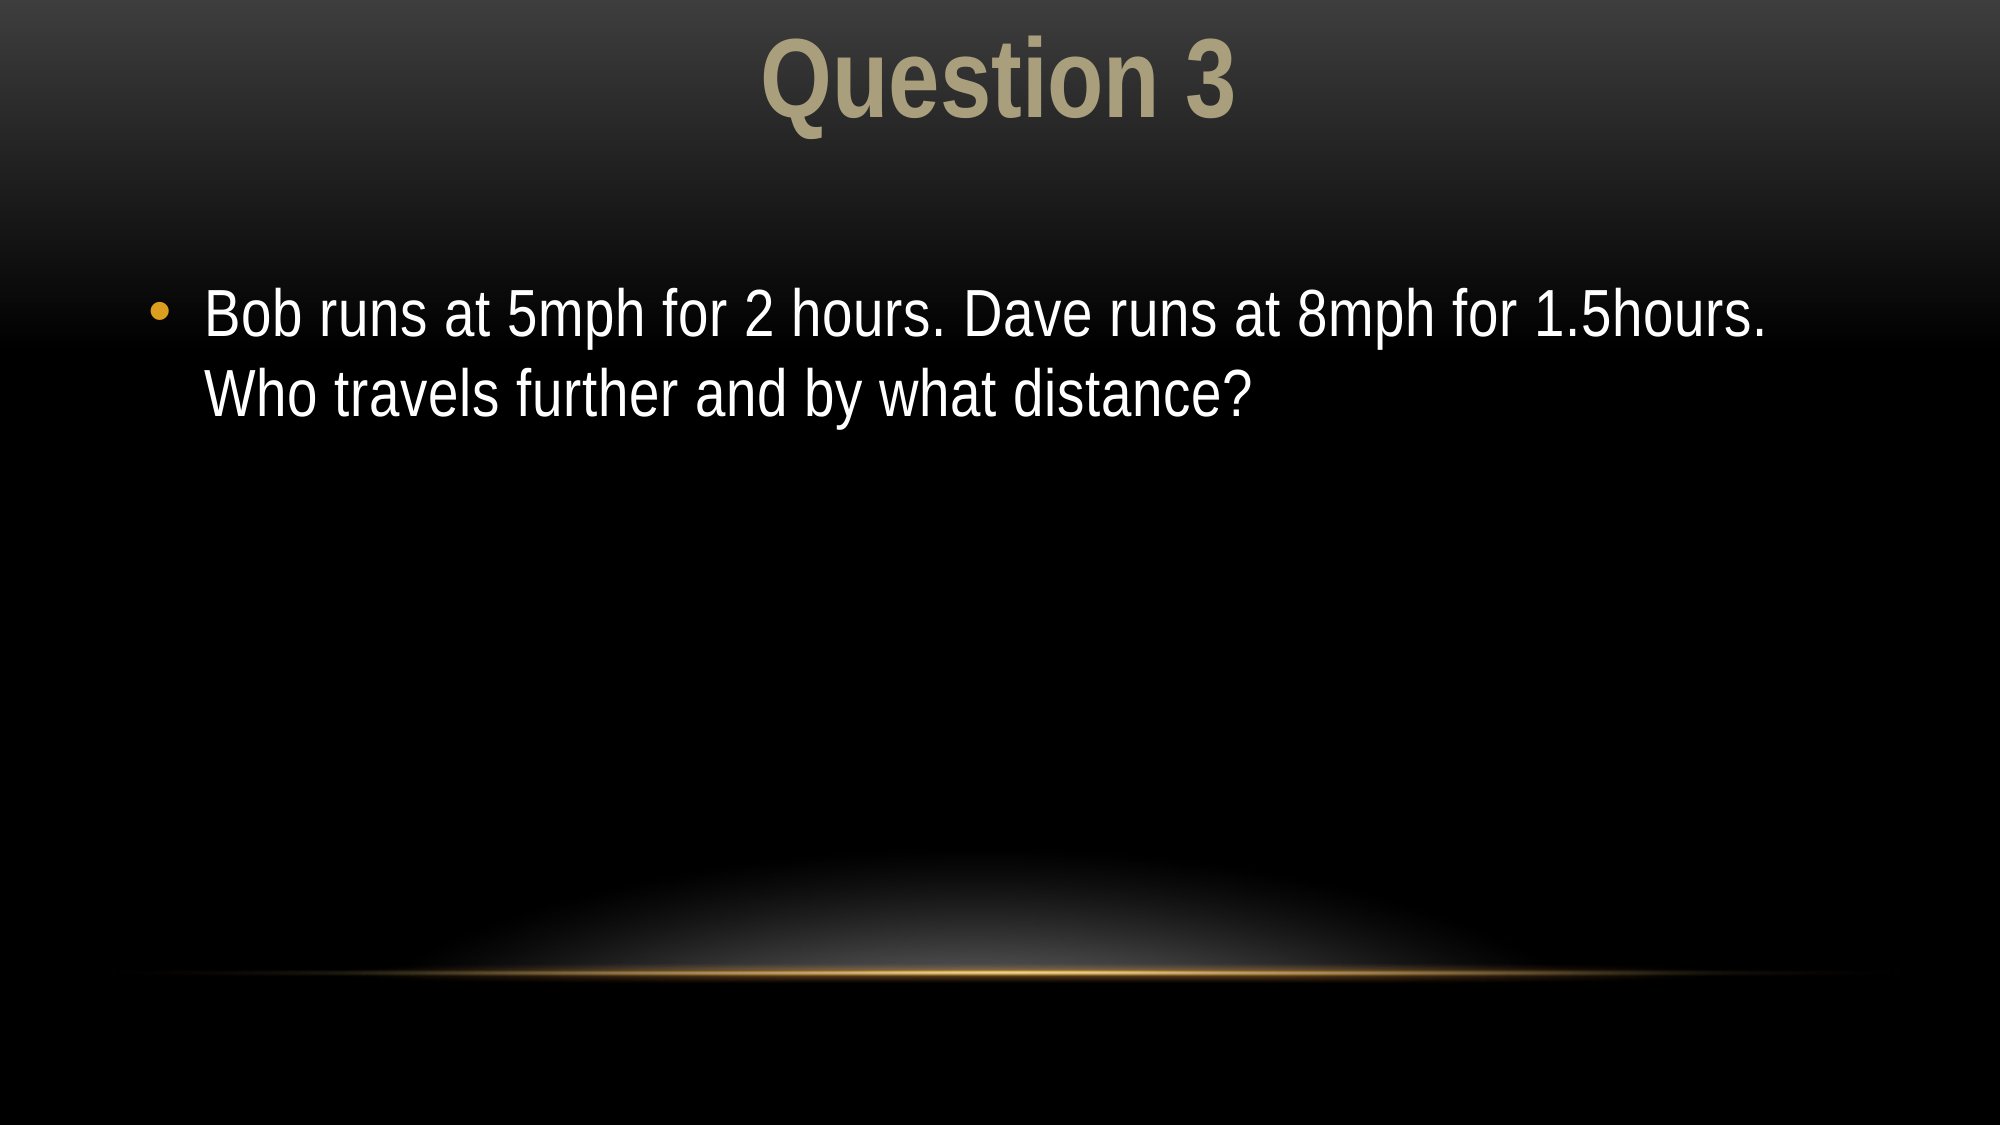

Question 3
#
Bob runs at 5mph for 2 hours. Dave runs at 8mph for 1.5hours. Who travels further and by what distance?